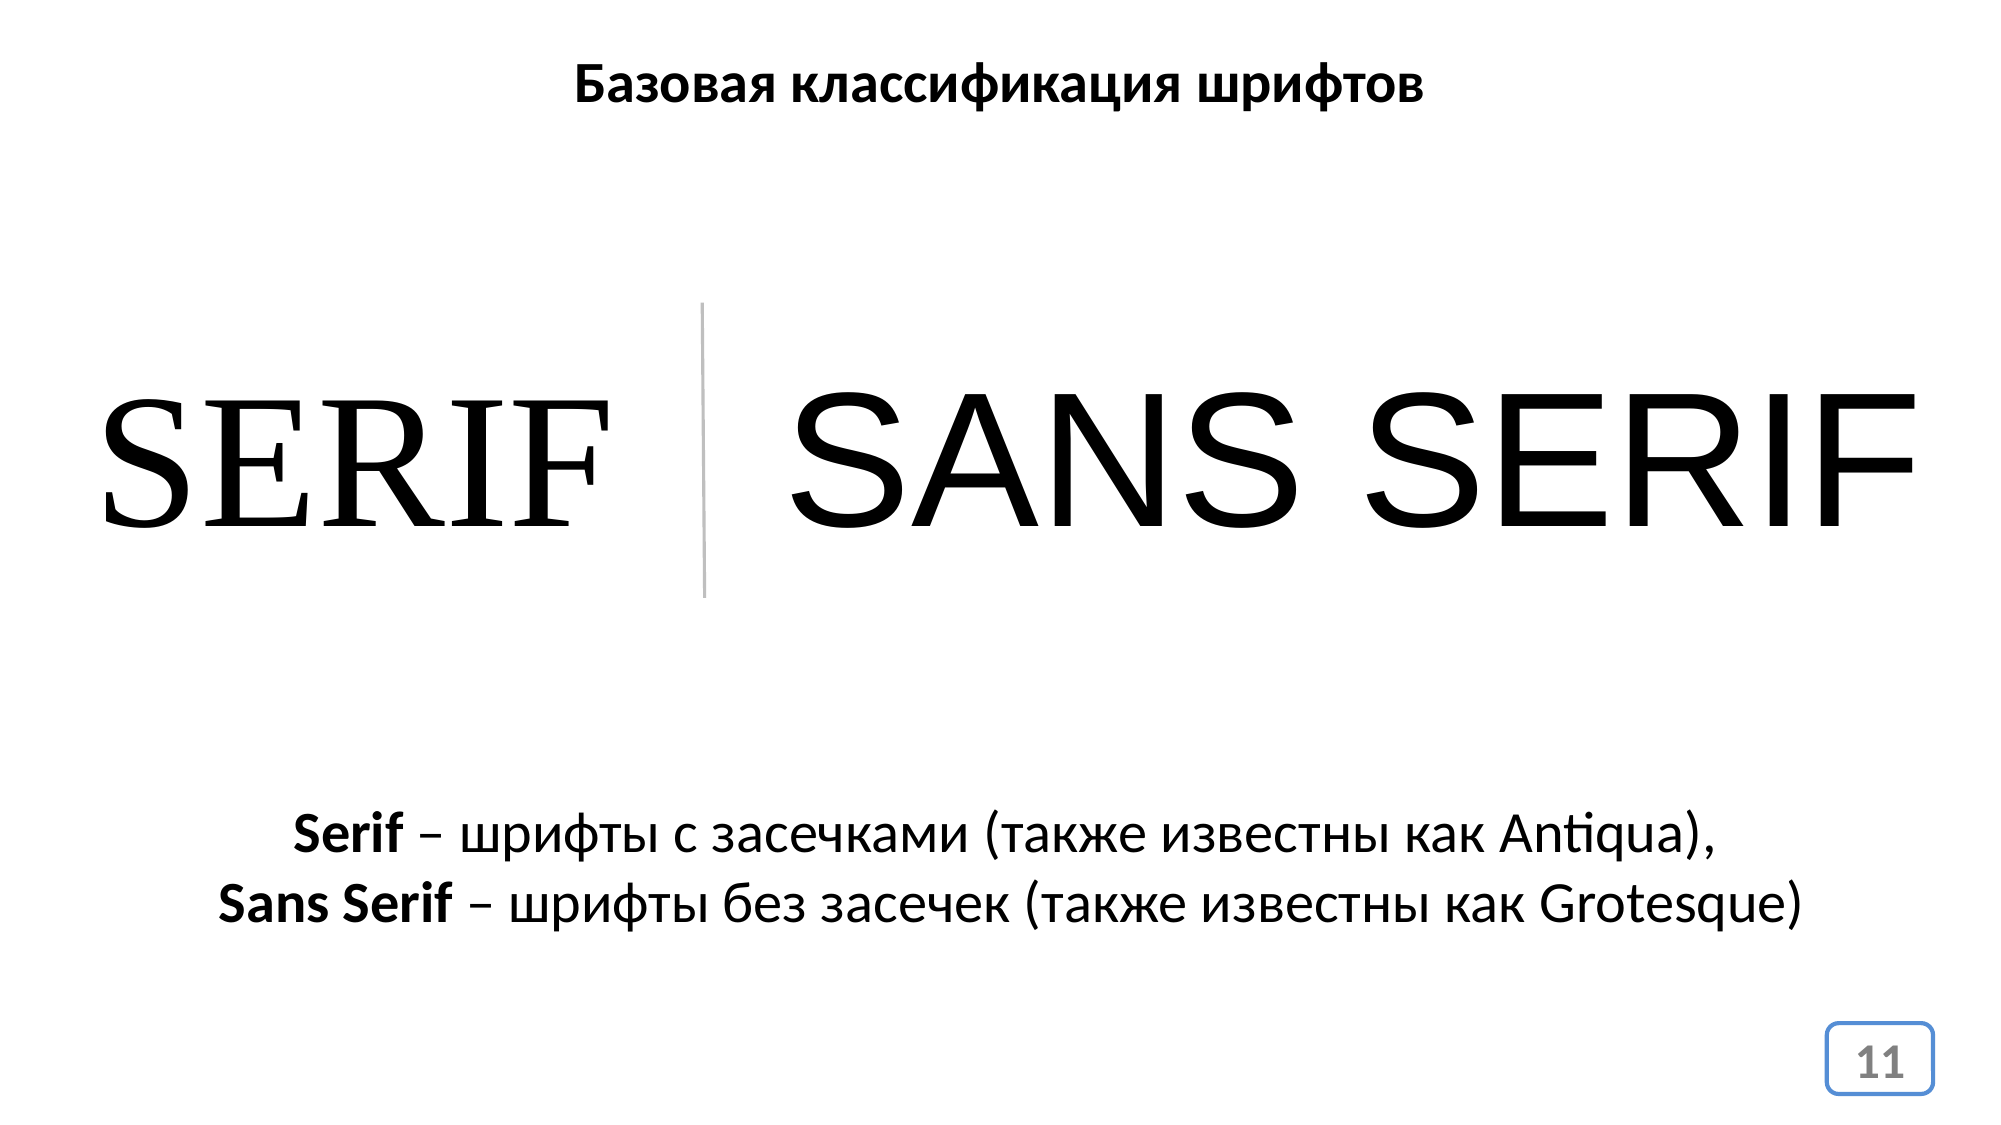

Базовая классификация шрифтов
SERIF
SANS SERIF
Serif – шрифты с засечками (также известны как Antiqua),
Sans Serif – шрифты без засечек (также известны как Grotesque)
11